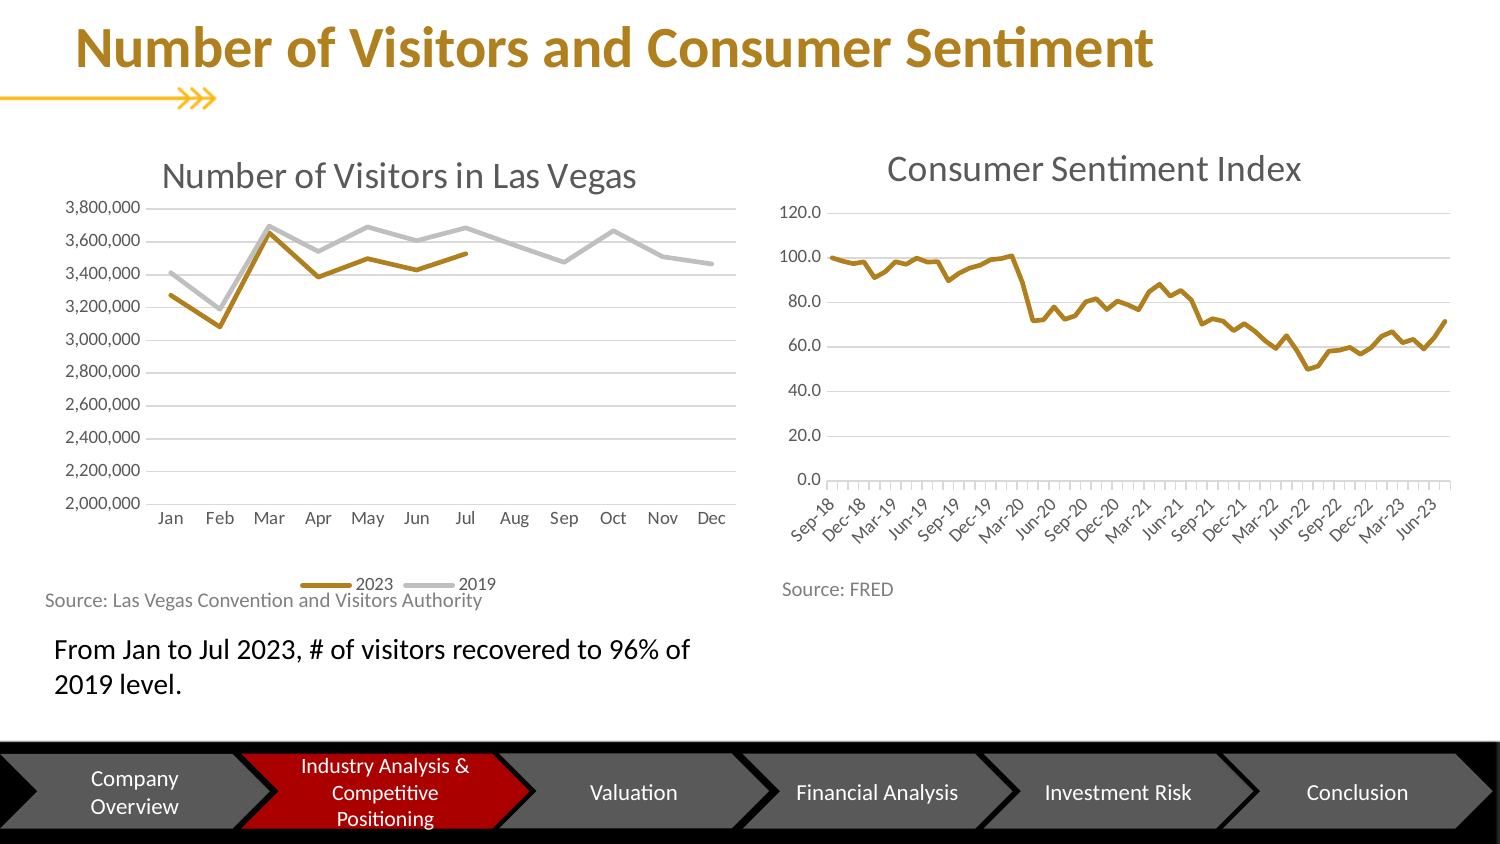

Number of Visitors and Consumer Sentiment

### Chart: Consumer Sentiment Index

| Category | Value |
|---|---|
| 43344 | 100.1 |
| 43374 | 98.6 |
| 43405 | 97.5 |
| 43435 | 98.3 |
| 43466 | 91.2 |
| 43497 | 93.8 |
| 43525 | 98.4 |
| 43556 | 97.2 |
| 43586 | 100.0 |
| 43617 | 98.2 |
| 43647 | 98.4 |
| 43678 | 89.8 |
| 43709 | 93.2 |
| 43739 | 95.5 |
| 43770 | 96.8 |
| 43800 | 99.3 |
| 43831 | 99.8 |
| 43862 | 101.0 |
| 43891 | 89.1 |
| 43922 | 71.8 |
| 43952 | 72.3 |
| 43983 | 78.1 |
| 44013 | 72.5 |
| 44044 | 74.1 |
| 44075 | 80.4 |
| 44105 | 81.8 |
| 44136 | 76.9 |
| 44166 | 80.7 |
| 44197 | 79.0 |
| 44228 | 76.8 |
| 44256 | 84.9 |
| 44287 | 88.3 |
| 44317 | 82.9 |
| 44348 | 85.5 |
| 44378 | 81.2 |
| 44409 | 70.3 |
| 44440 | 72.8 |
| 44470 | 71.7 |
| 44501 | 67.4 |
| 44531 | 70.6 |
| 44562 | 67.2 |
| 44593 | 62.8 |
| 44621 | 59.4 |
| 44652 | 65.2 |
| 44682 | 58.4 |
| 44713 | 50.0 |
| 44743 | 51.5 |
| 44774 | 58.2 |
| 44805 | 58.6 |
| 44835 | 59.9 |
| 44866 | 56.8 |
| 44896 | 59.7 |
| 44927 | 64.9 |
| 44958 | 67.0 |
| 44986 | 62.0 |
| 45017 | 63.5 |
| 45047 | 59.2 |
| 45078 | 64.4 |
| 45108 | 71.6 |

### Chart: Number of Visitors in Las Vegas

| Category | 2023 | 2019 |
|---|---|---|
| Jan | 3275300.0 | 3412100.0 |
| Feb | 3081800.0 | 3189900.0 |
| Mar | 3655800.0 | 3697100.0 |
| Apr | 3385500.0 | 3542000.0 |
| May | 3498000.0 | 3691100.0 |
| Jun | 3428500.0 | 3607400.0 |
| Jul | 3527800.0 | 3685900.0 |
| Aug | None | 3579000.0 |
| Sep | None | 3475900.0 |
| Oct | None | 3668100.0 |
| Nov | None | 3509800.0 |
| Dec | None | 3465700.0 |
Source: FRED
Source: Las Vegas Convention and Visitors Authority
From Jan to Jul 2023, # of visitors recovered to 96% of 2019 level.